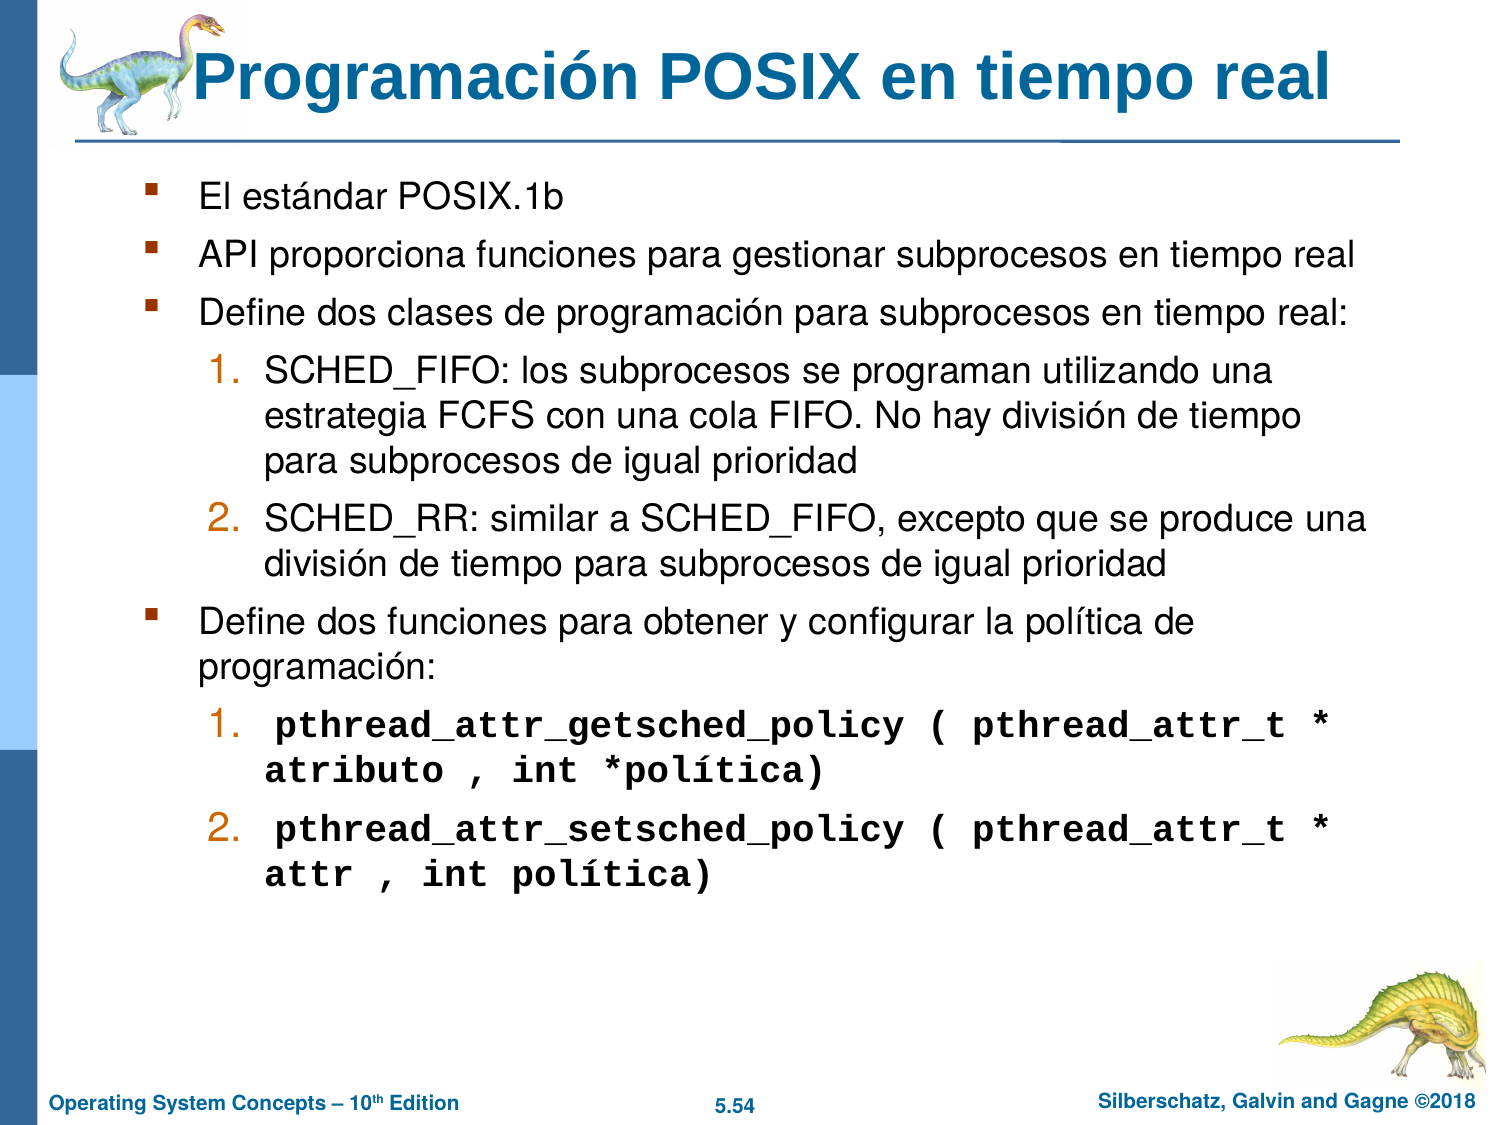

# Programación POSIX en tiempo real
El estándar POSIX.1b
API proporciona funciones para gestionar subprocesos en tiempo real
Define dos clases de programación para subprocesos en tiempo real:
SCHED_FIFO: los subprocesos se programan utilizando una estrategia FCFS con una cola FIFO. No hay división de tiempo para subprocesos de igual prioridad
SCHED_RR: similar a SCHED_FIFO, excepto que se produce una división de tiempo para subprocesos de igual prioridad
Define dos funciones para obtener y configurar la política de programación:
 pthread_attr_getsched_policy ( pthread_attr_t * atributo , int *política)
 pthread_attr_setsched_policy ( pthread_attr_t * attr , int política)